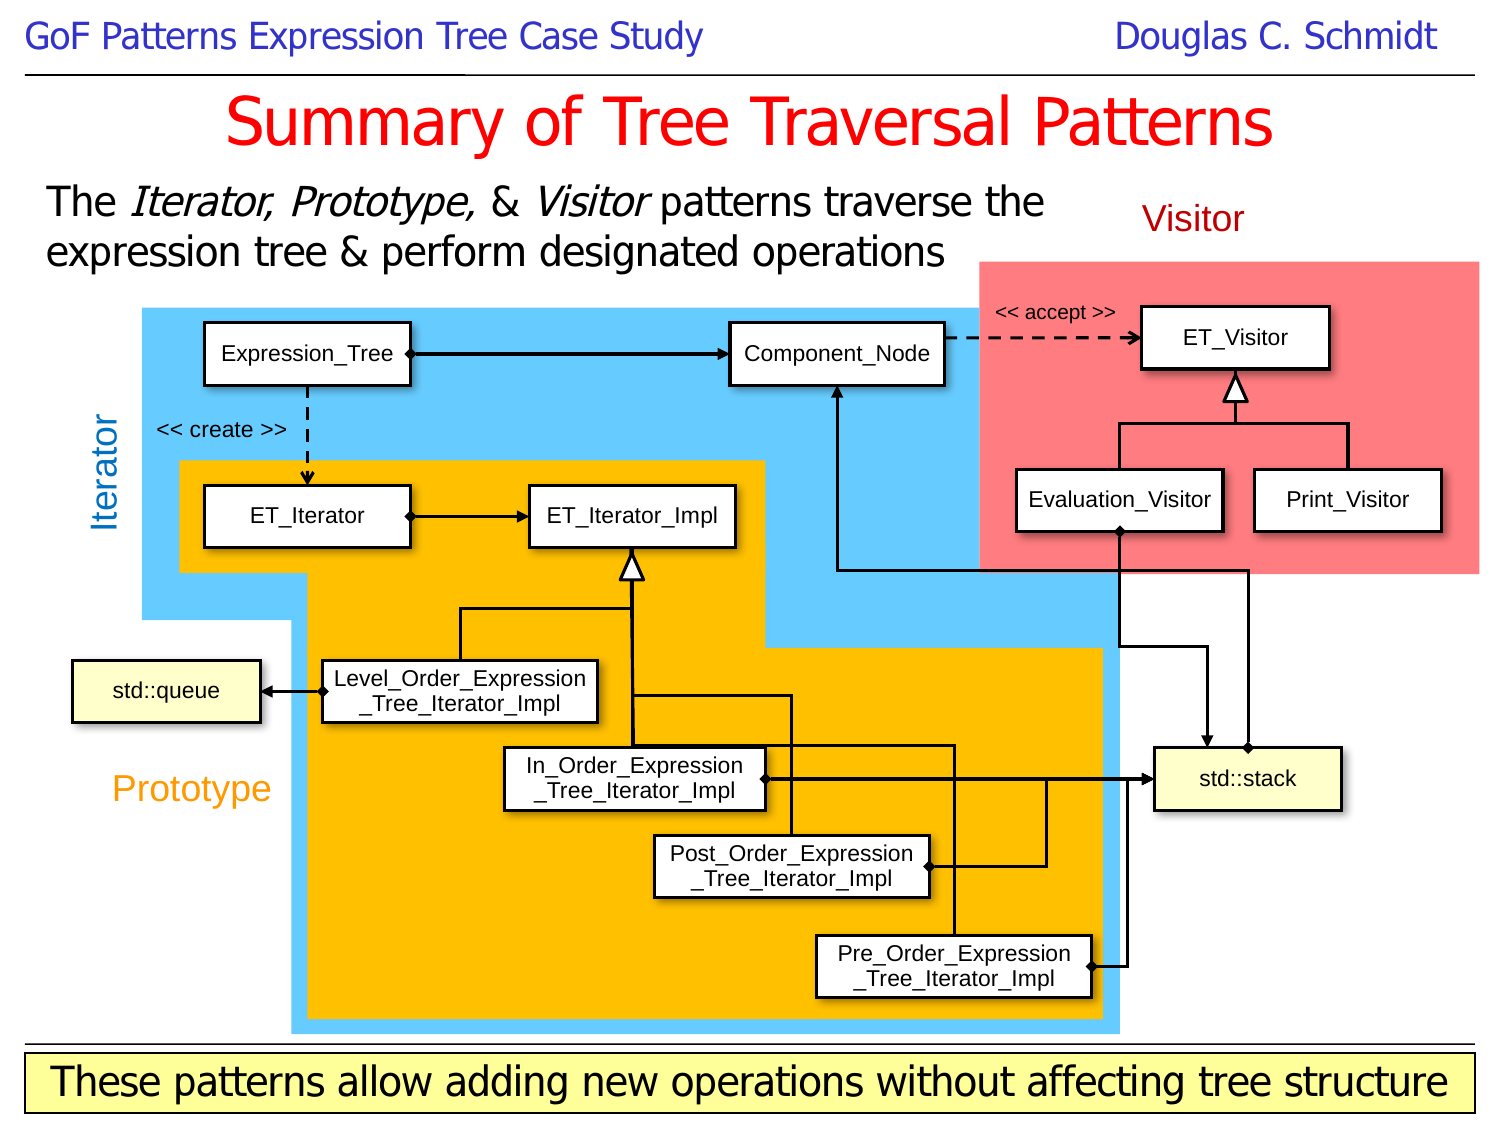

# Summary of Tree Traversal Patterns
The Iterator, Prototype, & Visitor patterns traverse the expression tree & perform designated operations
Visitor

<< accept >>
ET_Visitor

Expression_Tree
Component_Node

<< create >>
Iterator

Evaluation_Visitor
Print_Visitor
ET_Iterator
ET_Iterator_Impl

std::queue
Level_Order_Expression
_Tree_Iterator_Impl
In_Order_Expression
_Tree_Iterator_Impl
std::stack
Prototype
Post_Order_Expression
_Tree_Iterator_Impl
Pre_Order_Expression
_Tree_Iterator_Impl

These patterns allow adding new operations without affecting tree structure